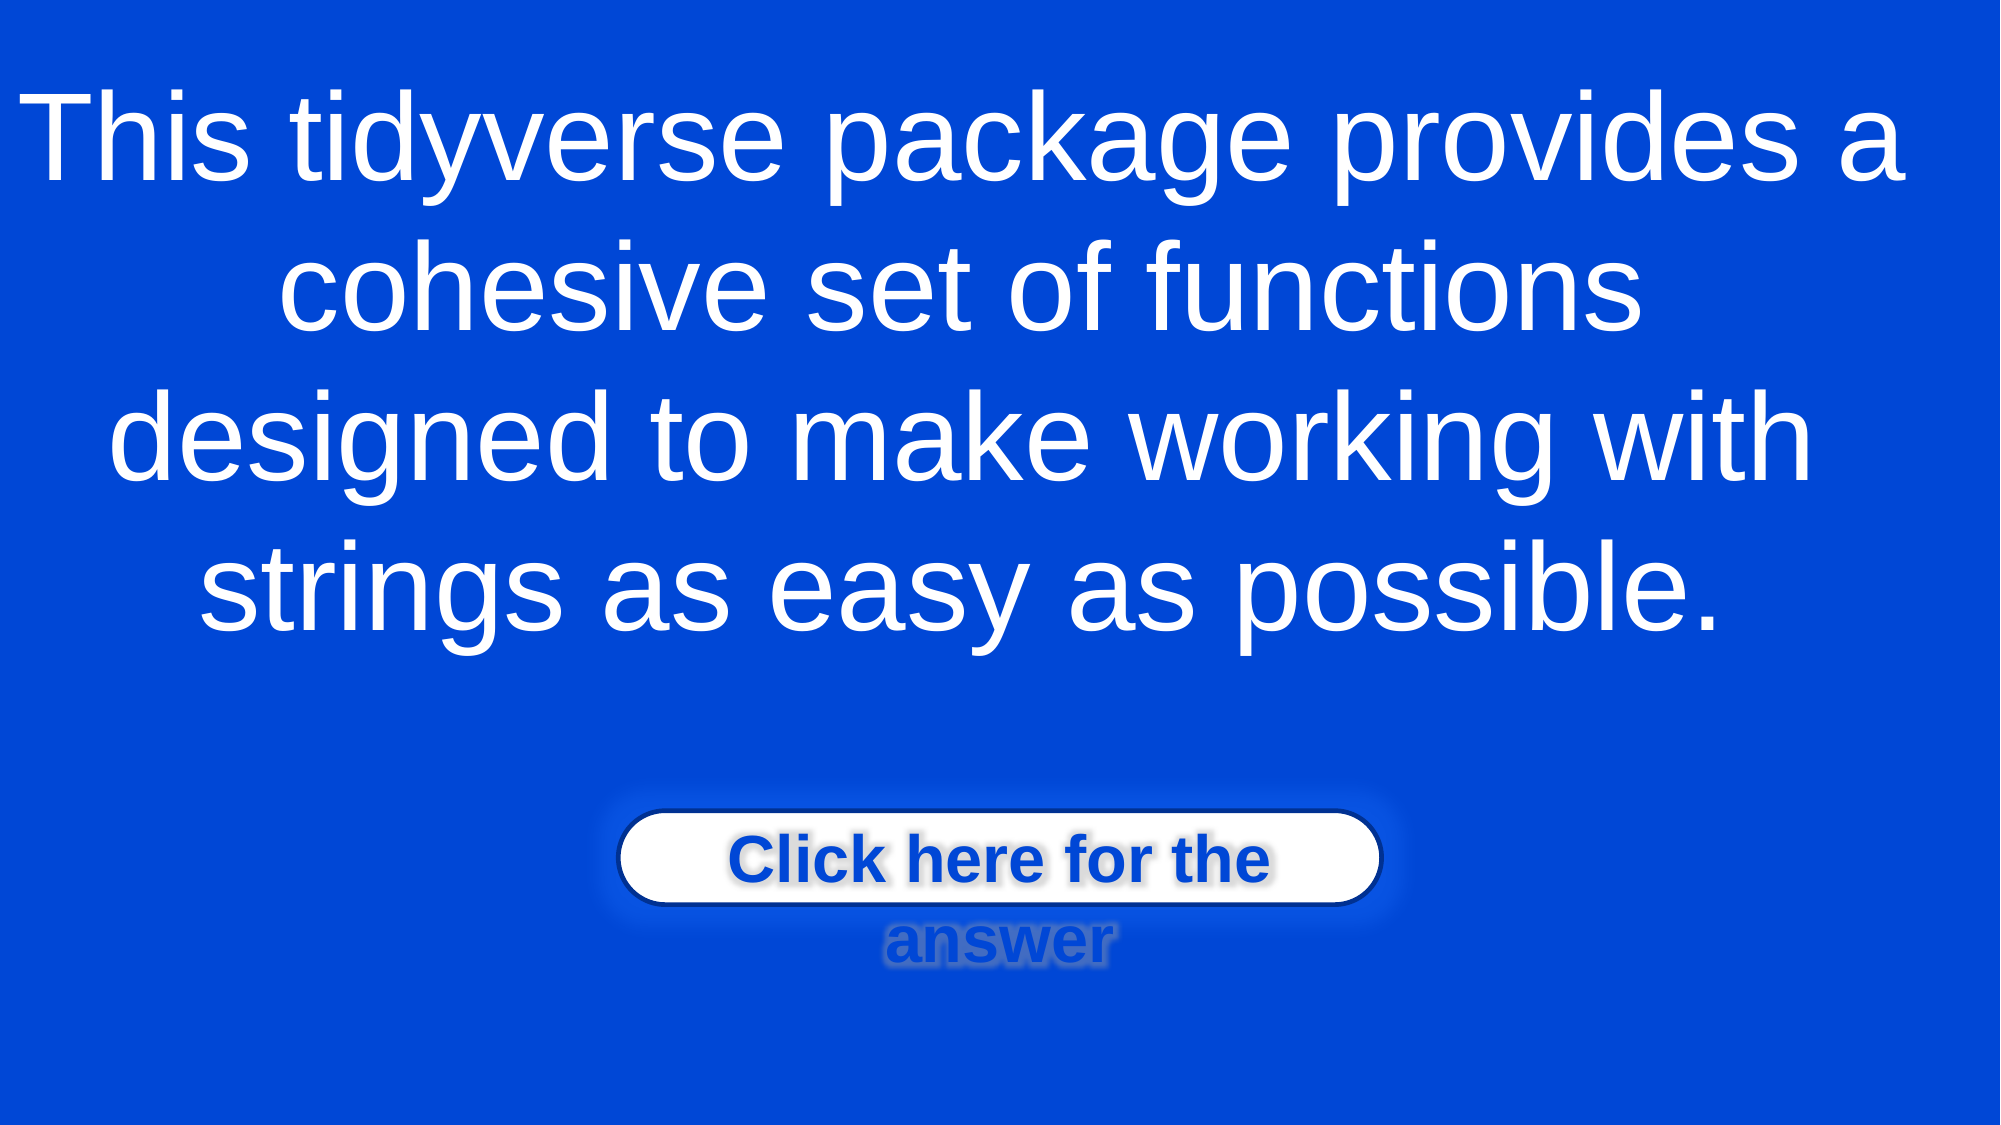

This tidyverse package provides a cohesive set of functions designed to make working with strings as easy as possible.
Click here for the answer